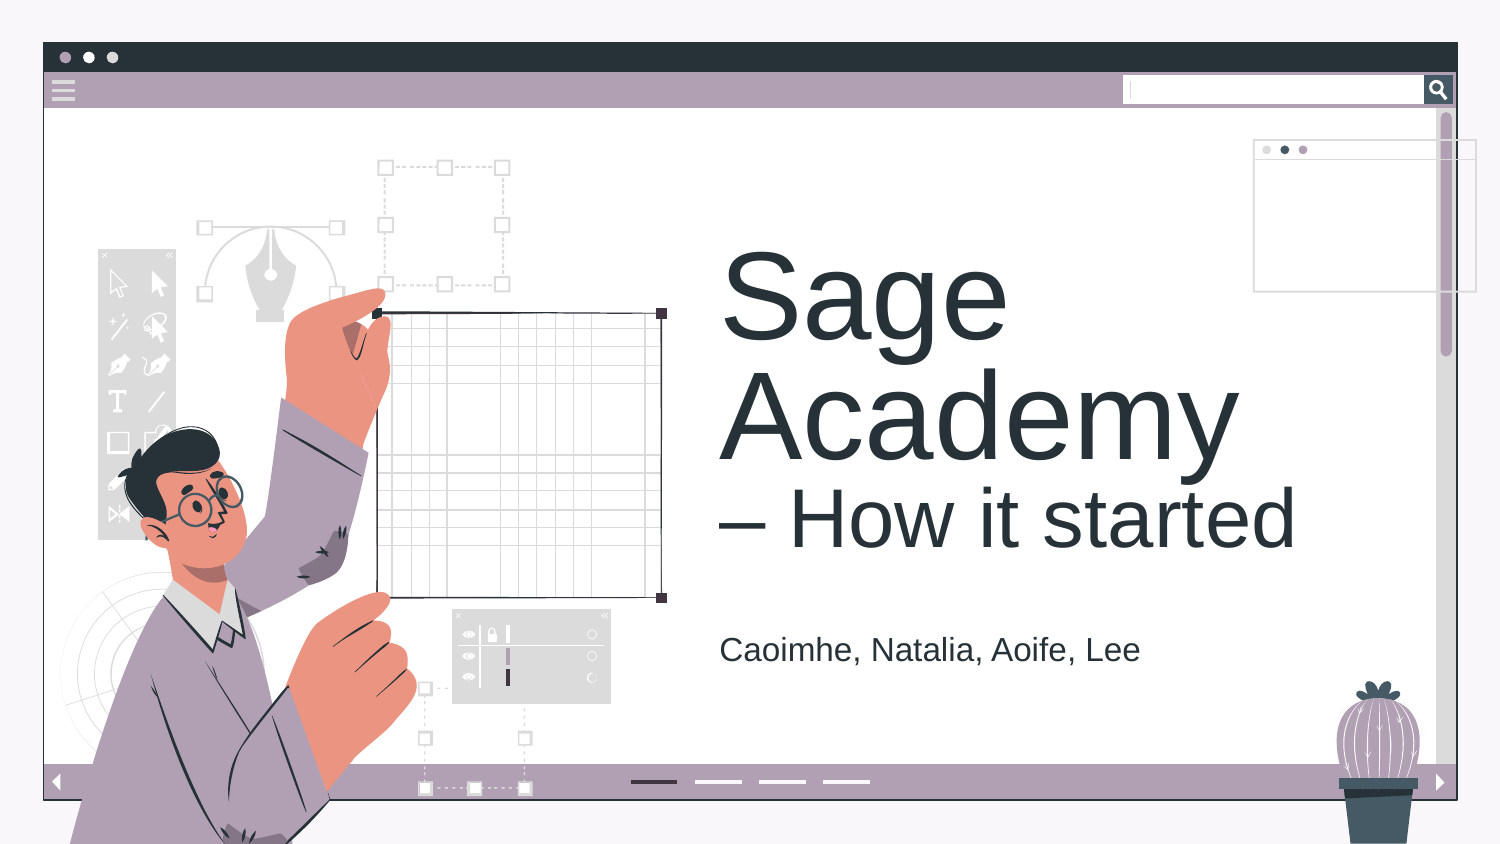

# Sage Academy – How it started
Caoimhe, Natalia, Aoife, Lee